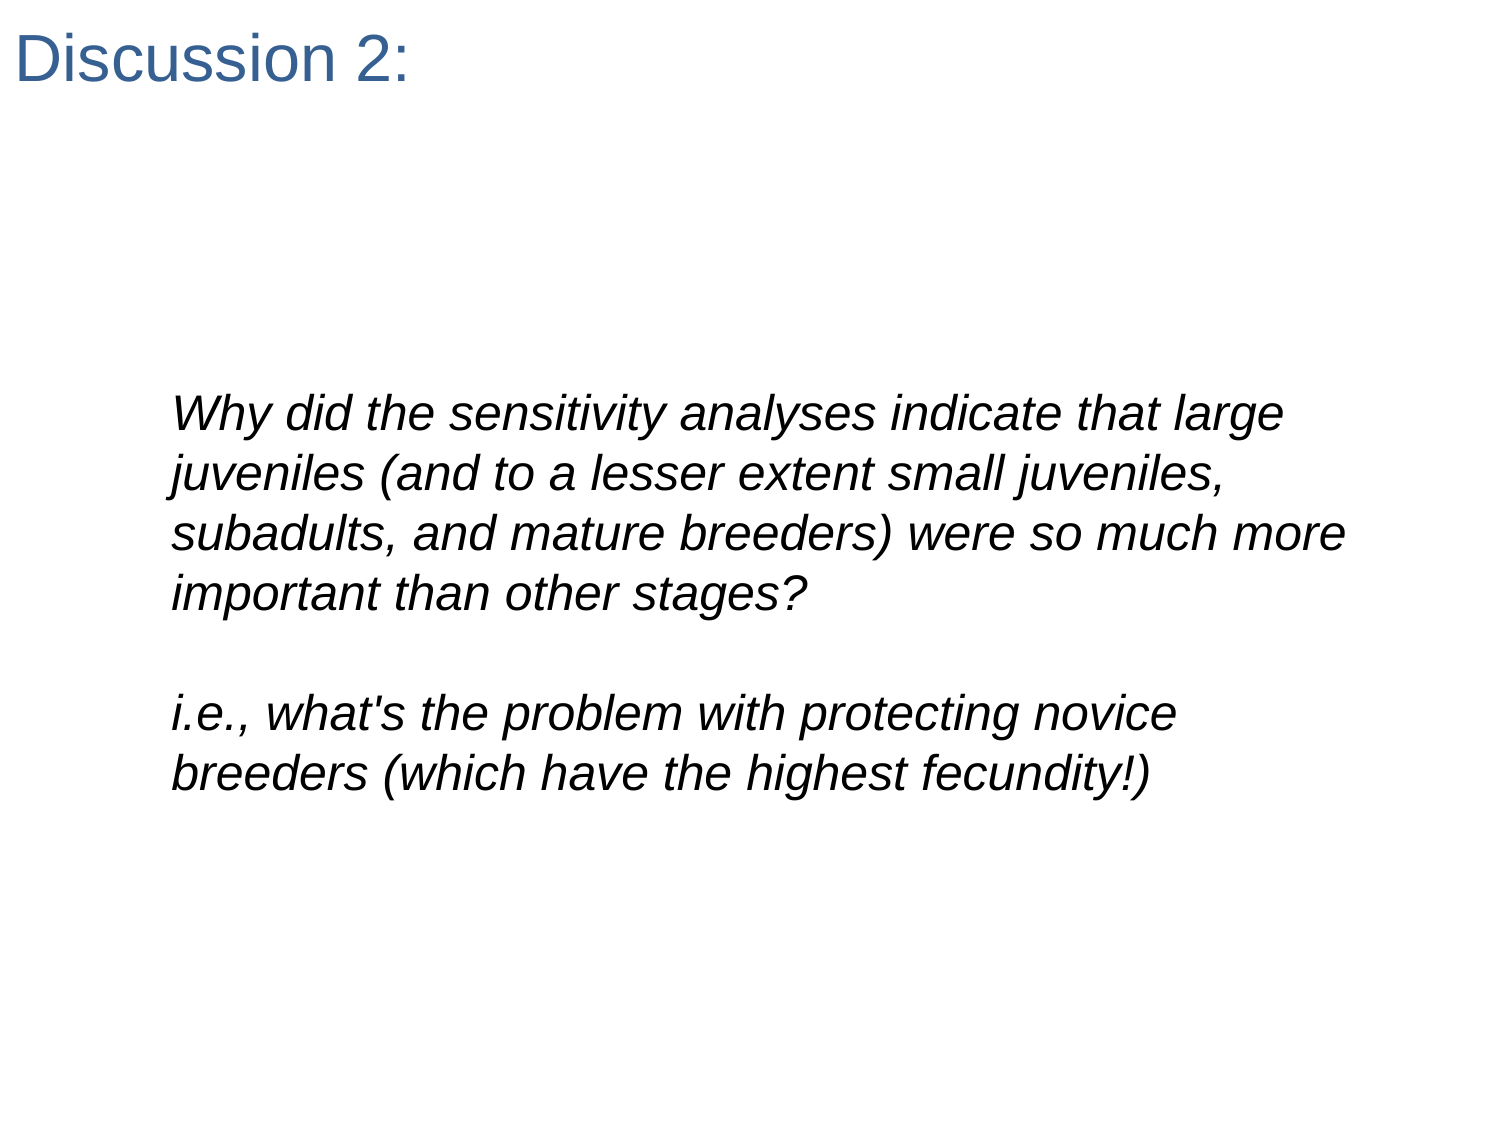

Discussion 2:
Why did the sensitivity analyses indicate that large juveniles (and to a lesser extent small juveniles, subadults, and mature breeders) were so much more important than other stages?

i.e., what's the problem with protecting novice breeders (which have the highest fecundity!)